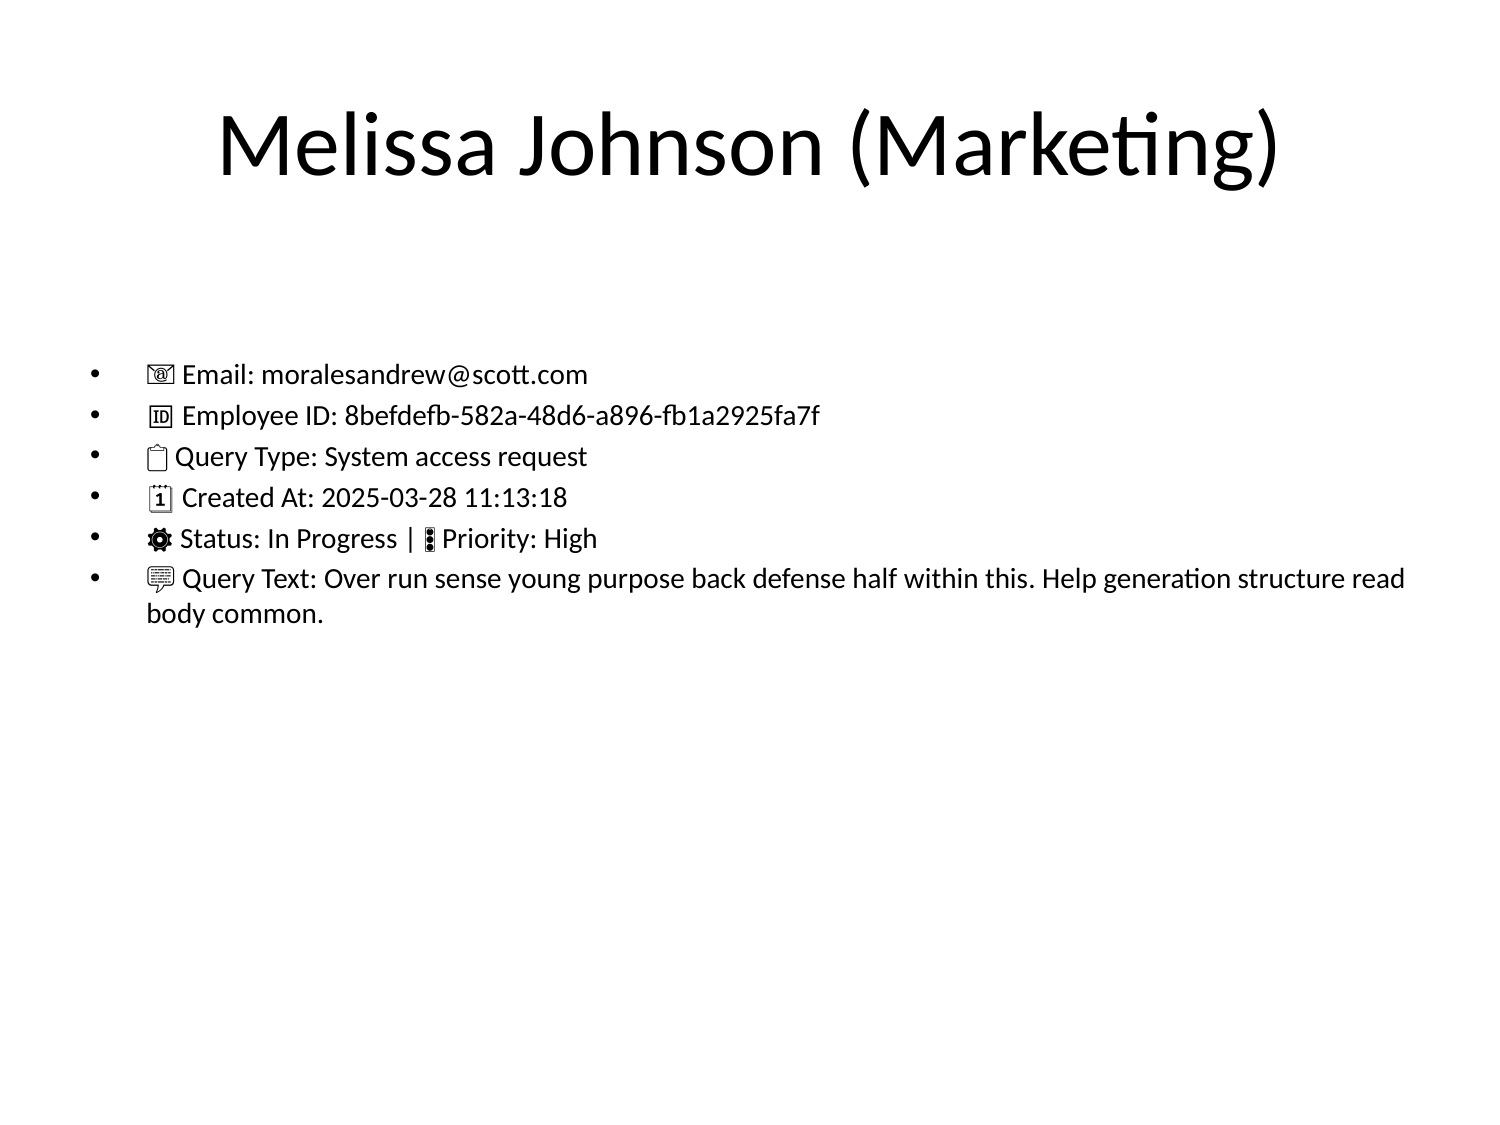

# Melissa Johnson (Marketing)

📧 Email: moralesandrew@scott.com
🆔 Employee ID: 8befdefb-582a-48d6-a896-fb1a2925fa7f
📋 Query Type: System access request
🗓 Created At: 2025-03-28 11:13:18
⚙ Status: In Progress | 🚦 Priority: High
💬 Query Text: Over run sense young purpose back defense half within this. Help generation structure read body common.